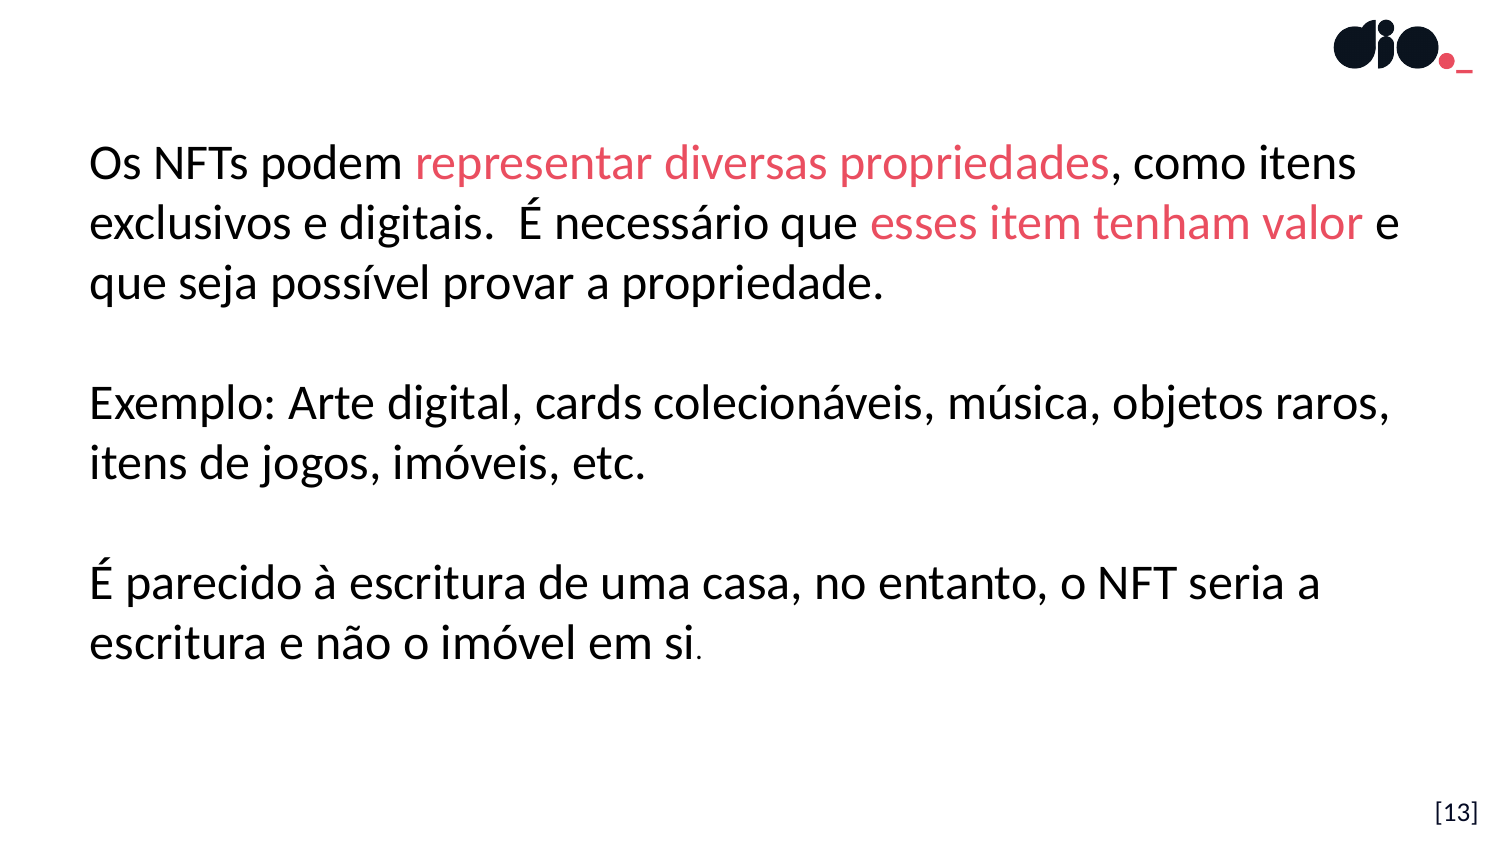

Os NFTs podem representar diversas propriedades, como itens exclusivos e digitais.  É necessário que esses item tenham valor e que seja possível provar a propriedade.

Exemplo: Arte digital, cards colecionáveis, música, objetos raros, itens de jogos, imóveis, etc.

É parecido à escritura de uma casa, no entanto, o NFT seria a escritura e não o imóvel em si.

[13]